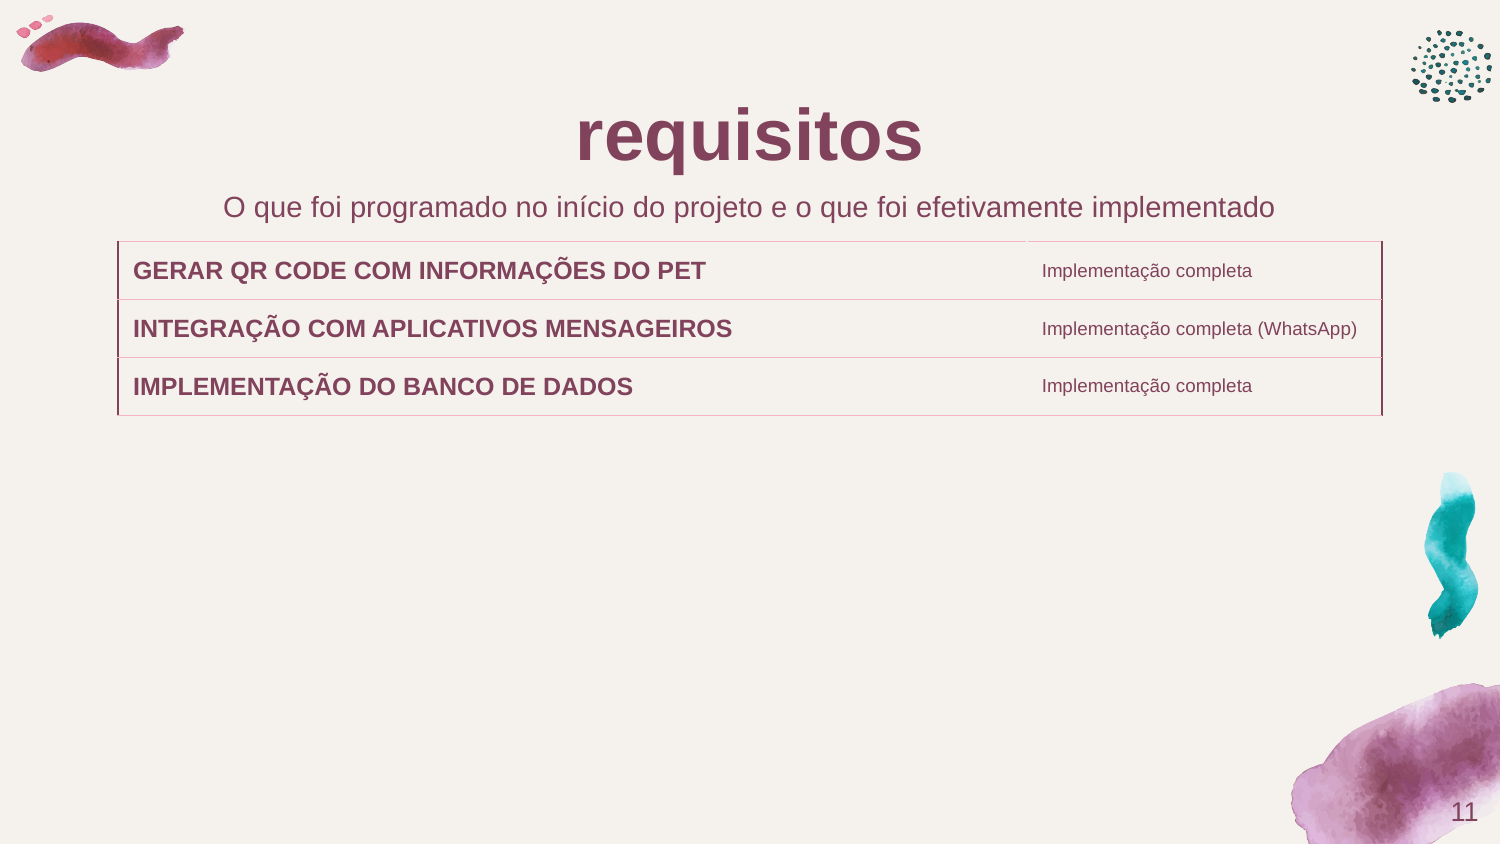

# requisitos
O que foi programado no início do projeto e o que foi efetivamente implementado
| GERAR QR CODE COM INFORMAÇÕES DO PET | Implementação completa |
| --- | --- |
| INTEGRAÇÃO COM APLICATIVOS MENSAGEIROS | Implementação completa (WhatsApp) |
| IMPLEMENTAÇÃO DO BANCO DE DADOS | Implementação completa |
11